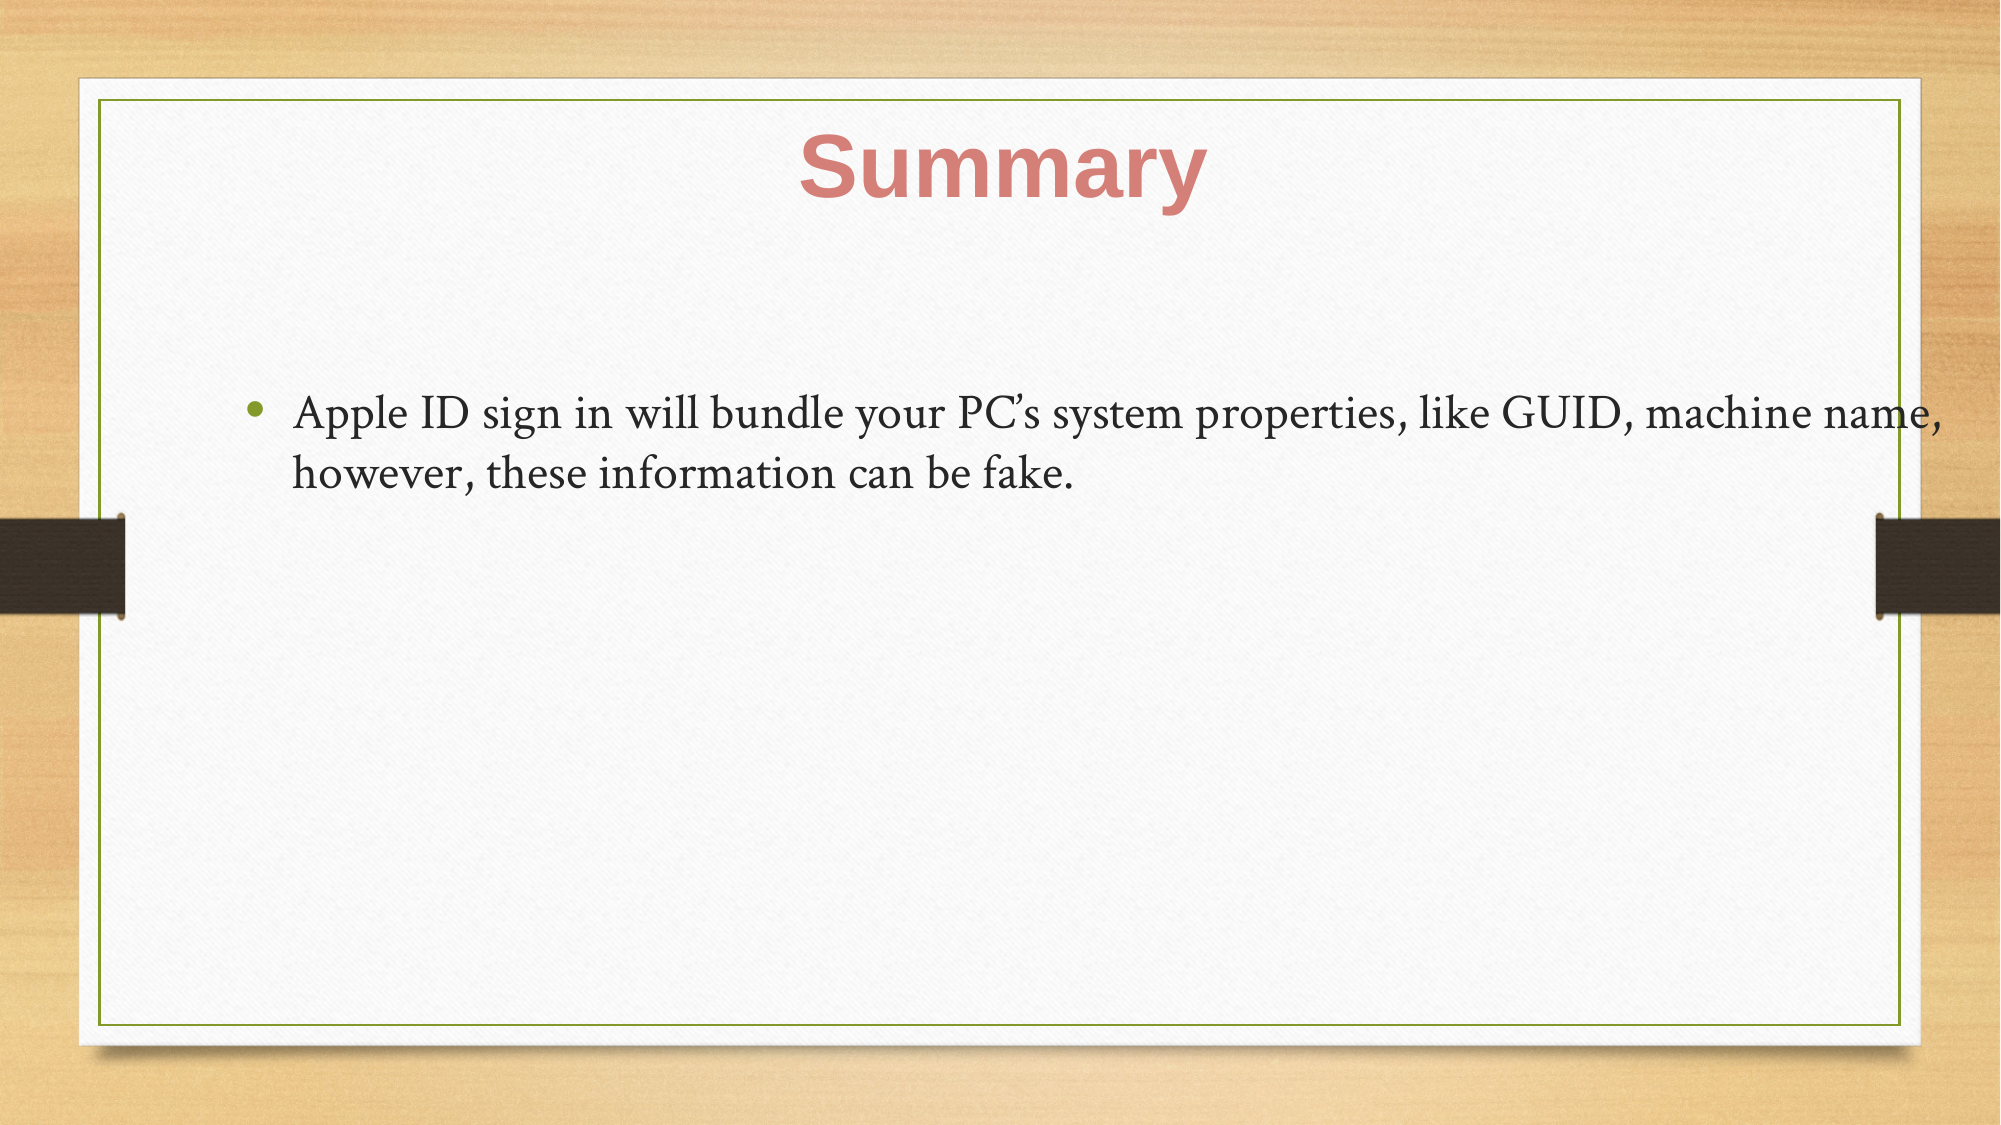

Summary
Apple ID sign in will bundle your PC’s system properties, like GUID, machine name, however, these information can be fake.